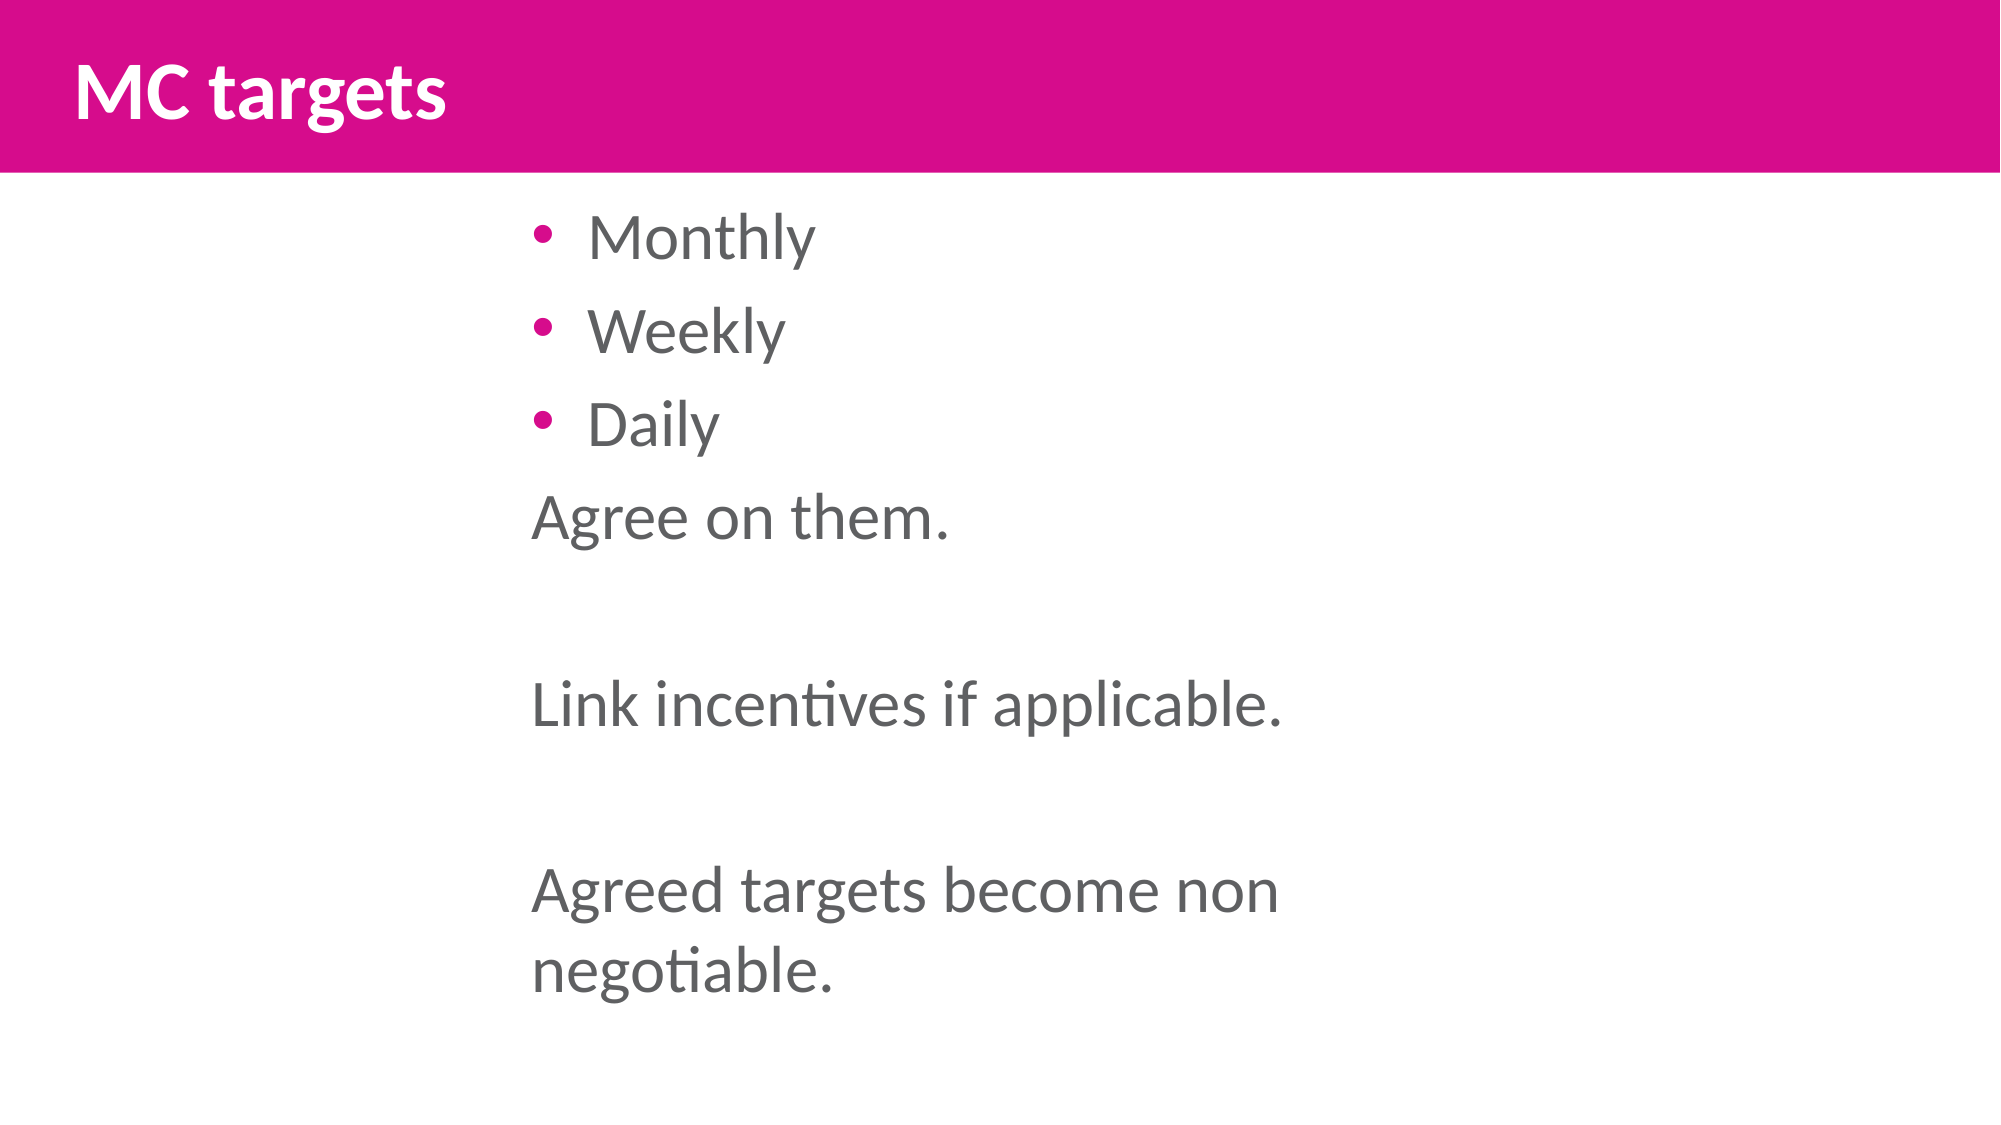

MC targets

Monthly
Weekly
Daily
Agree on them.

Link incentives if applicable.

Agreed targets become non negotiable.